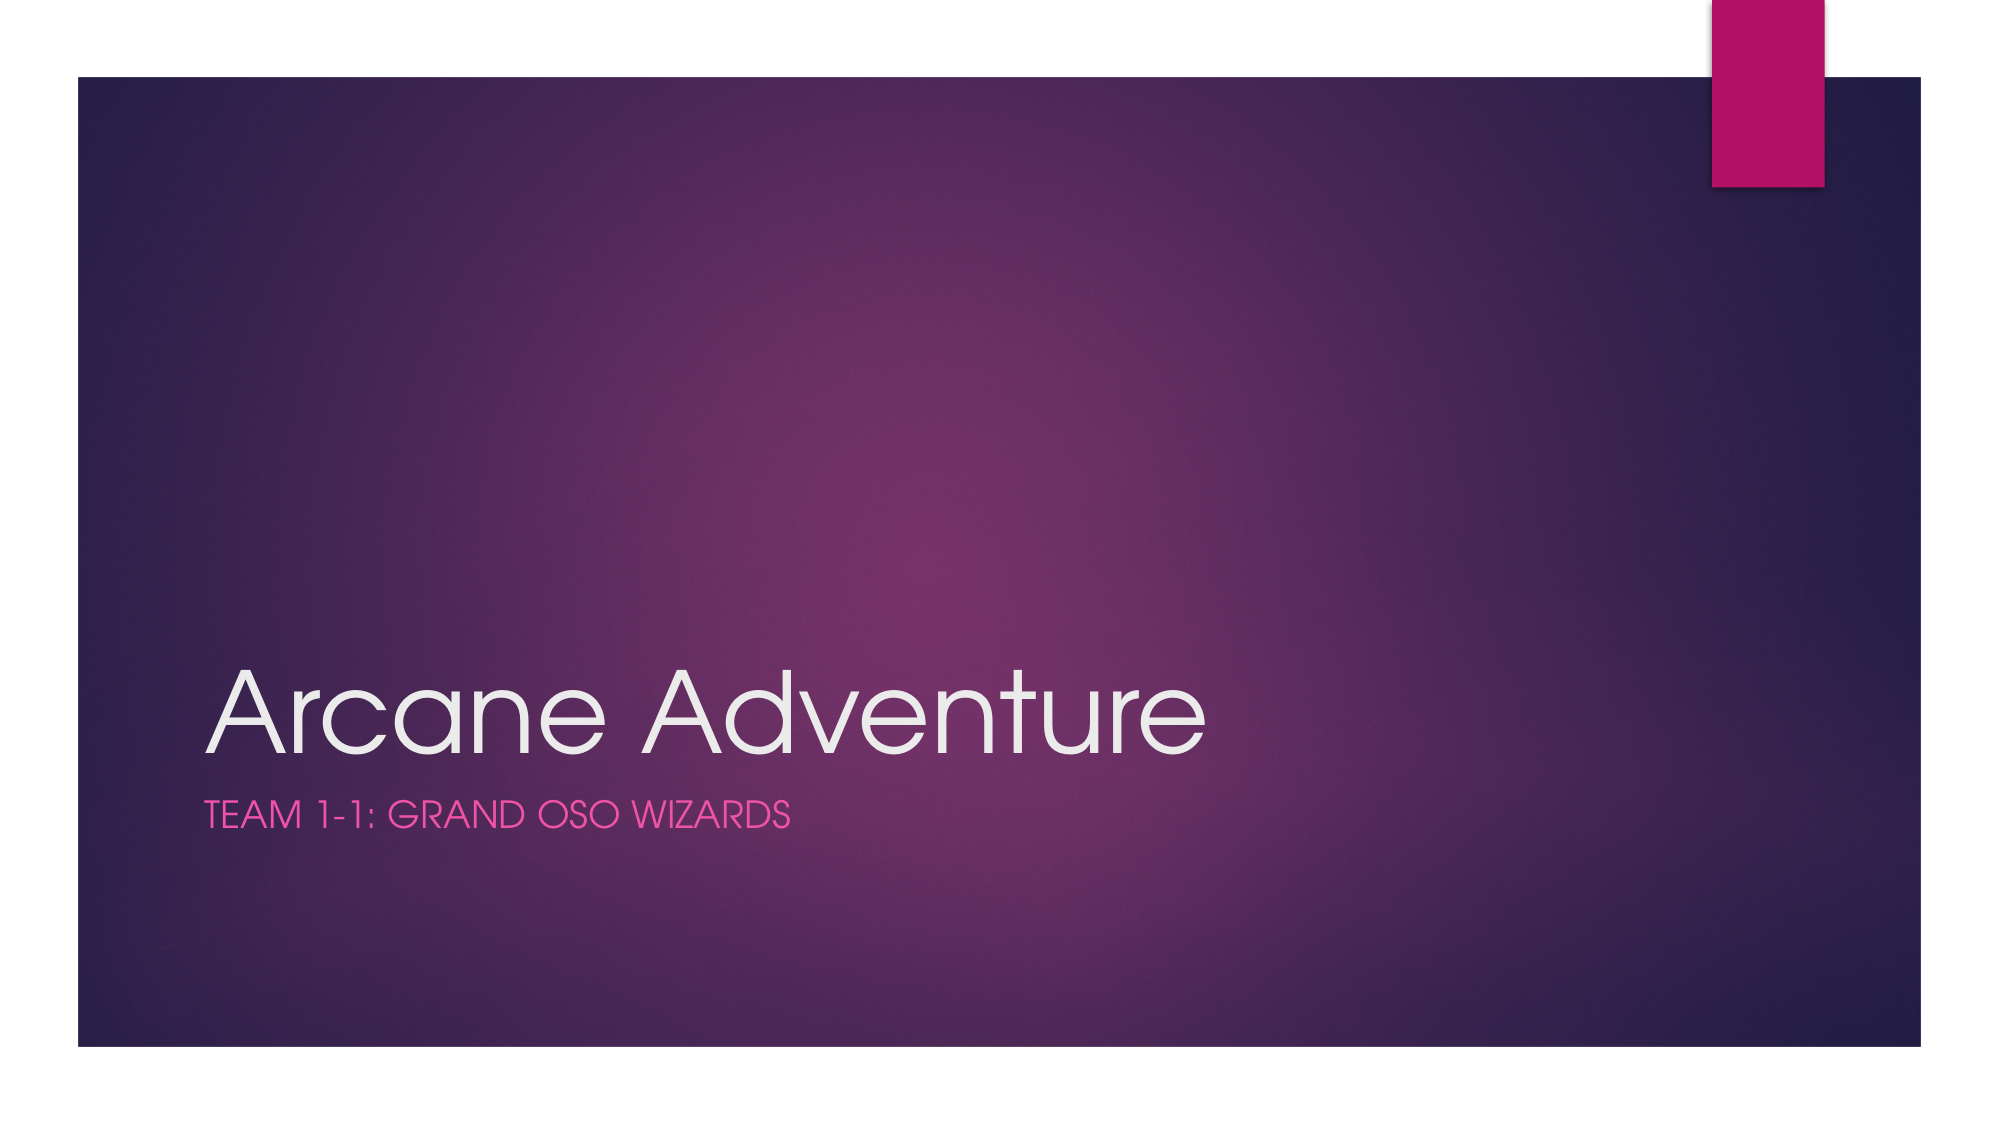

# Arcane Adventure
Team 1-1: Grand Oso Wizards